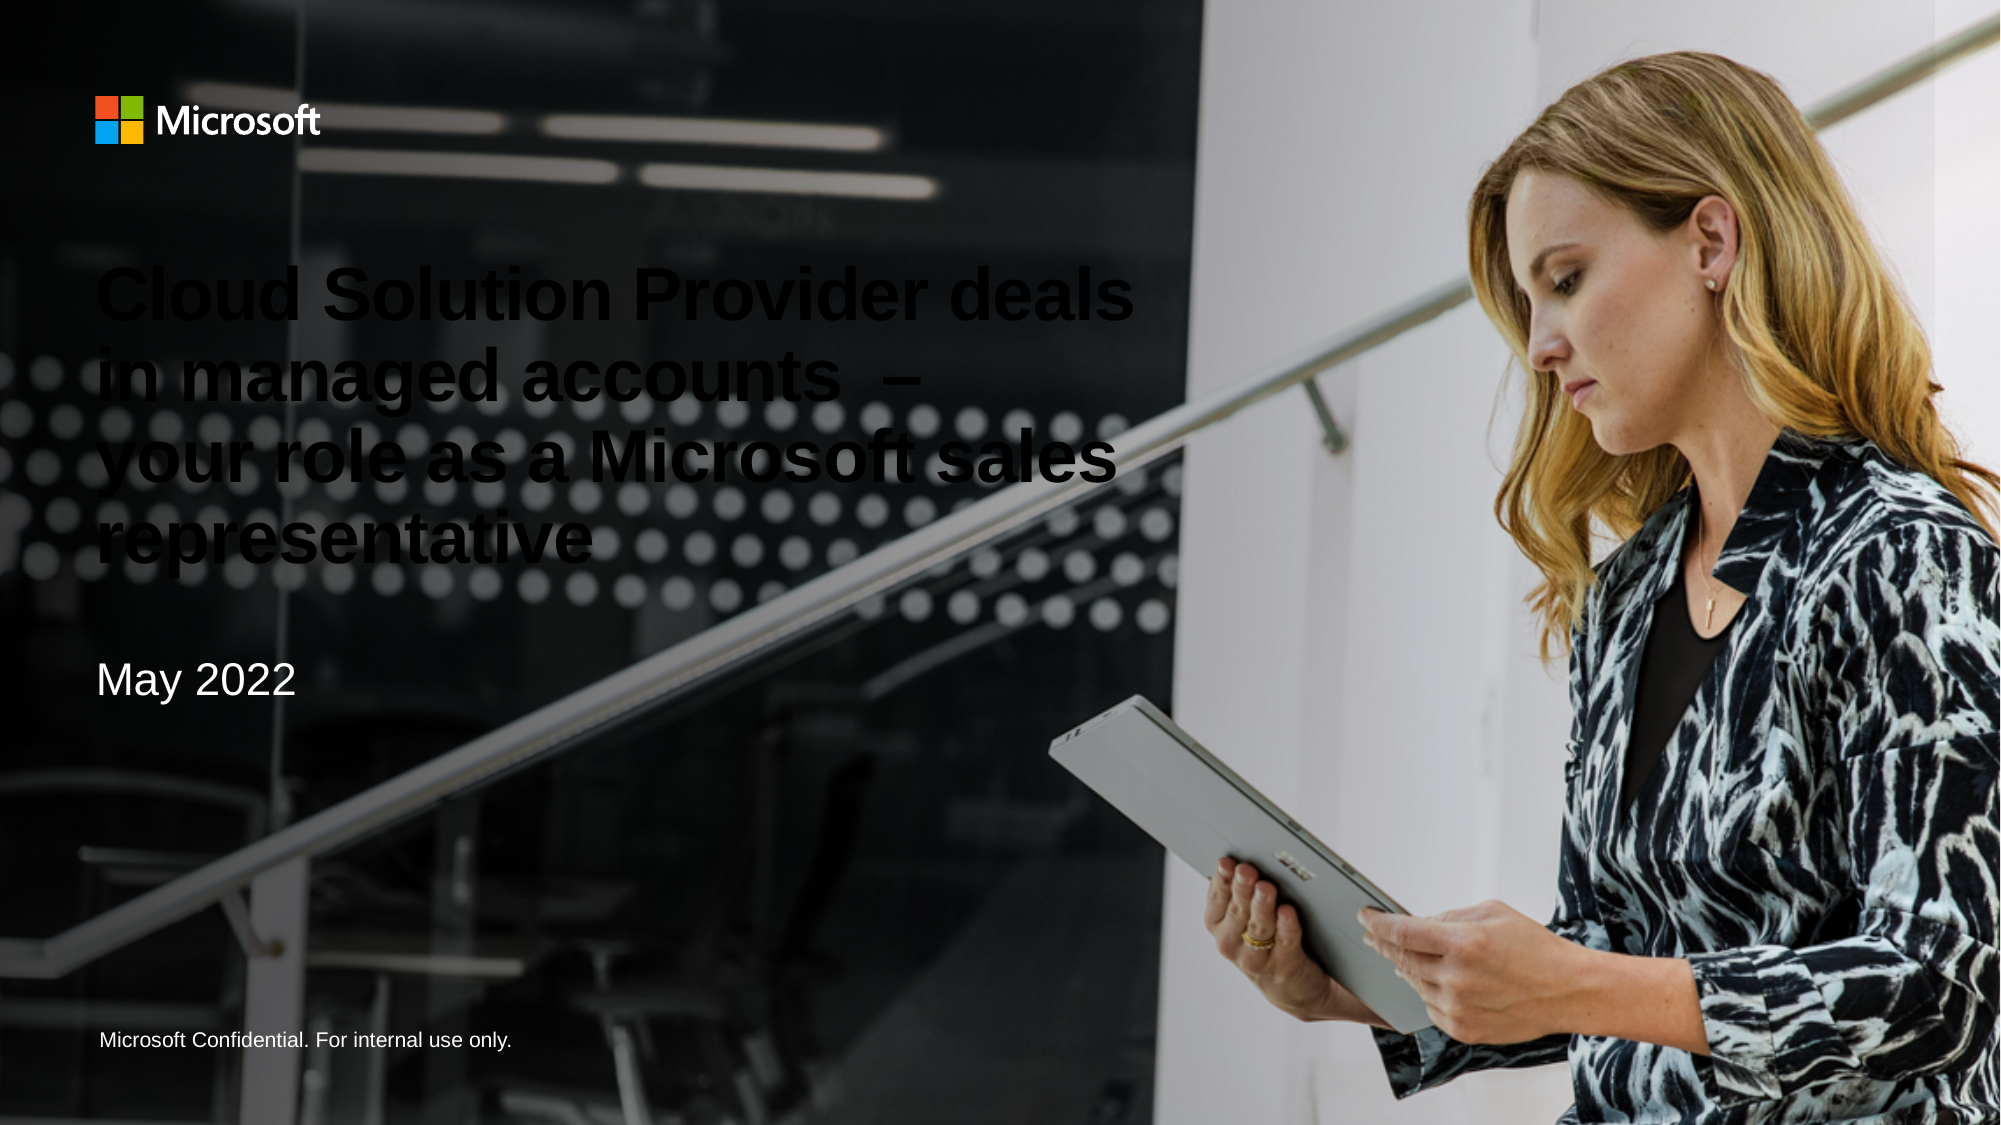

# Cloud Solution Provider deals in managed accounts  – your role as a Microsoft sales representative
May 2022